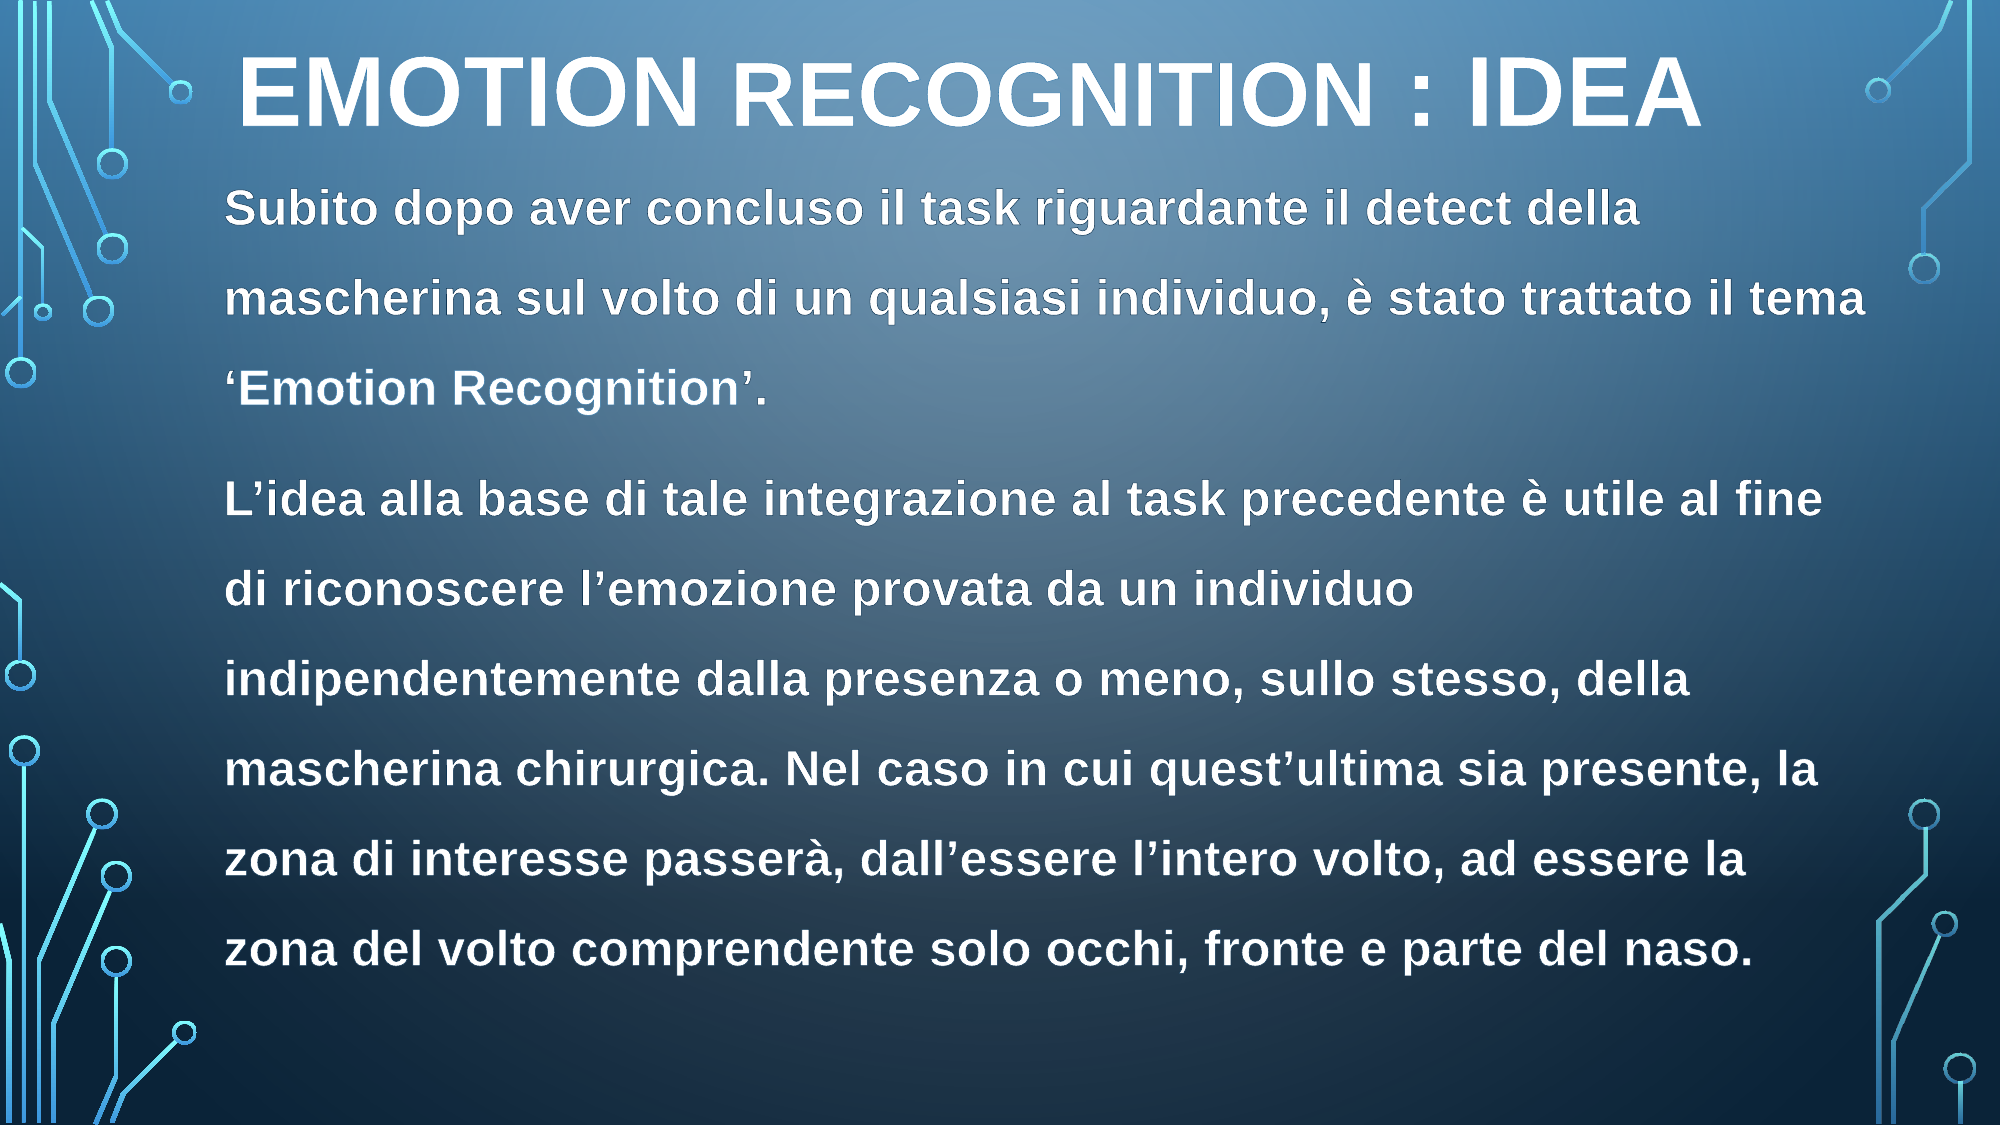

EMOTION RECOGNITION : IDEA
Subito dopo aver concluso il task riguardante il detect della mascherina sul volto di un qualsiasi individuo, è stato trattato il tema ‘Emotion Recognition’.
L’idea alla base di tale integrazione al task precedente è utile al fine di riconoscere l’emozione provata da un individuo indipendentemente dalla presenza o meno, sullo stesso, della mascherina chirurgica. Nel caso in cui quest’ultima sia presente, la zona di interesse passerà, dall’essere l’intero volto, ad essere la zona del volto comprendente solo occhi, fronte e parte del naso.